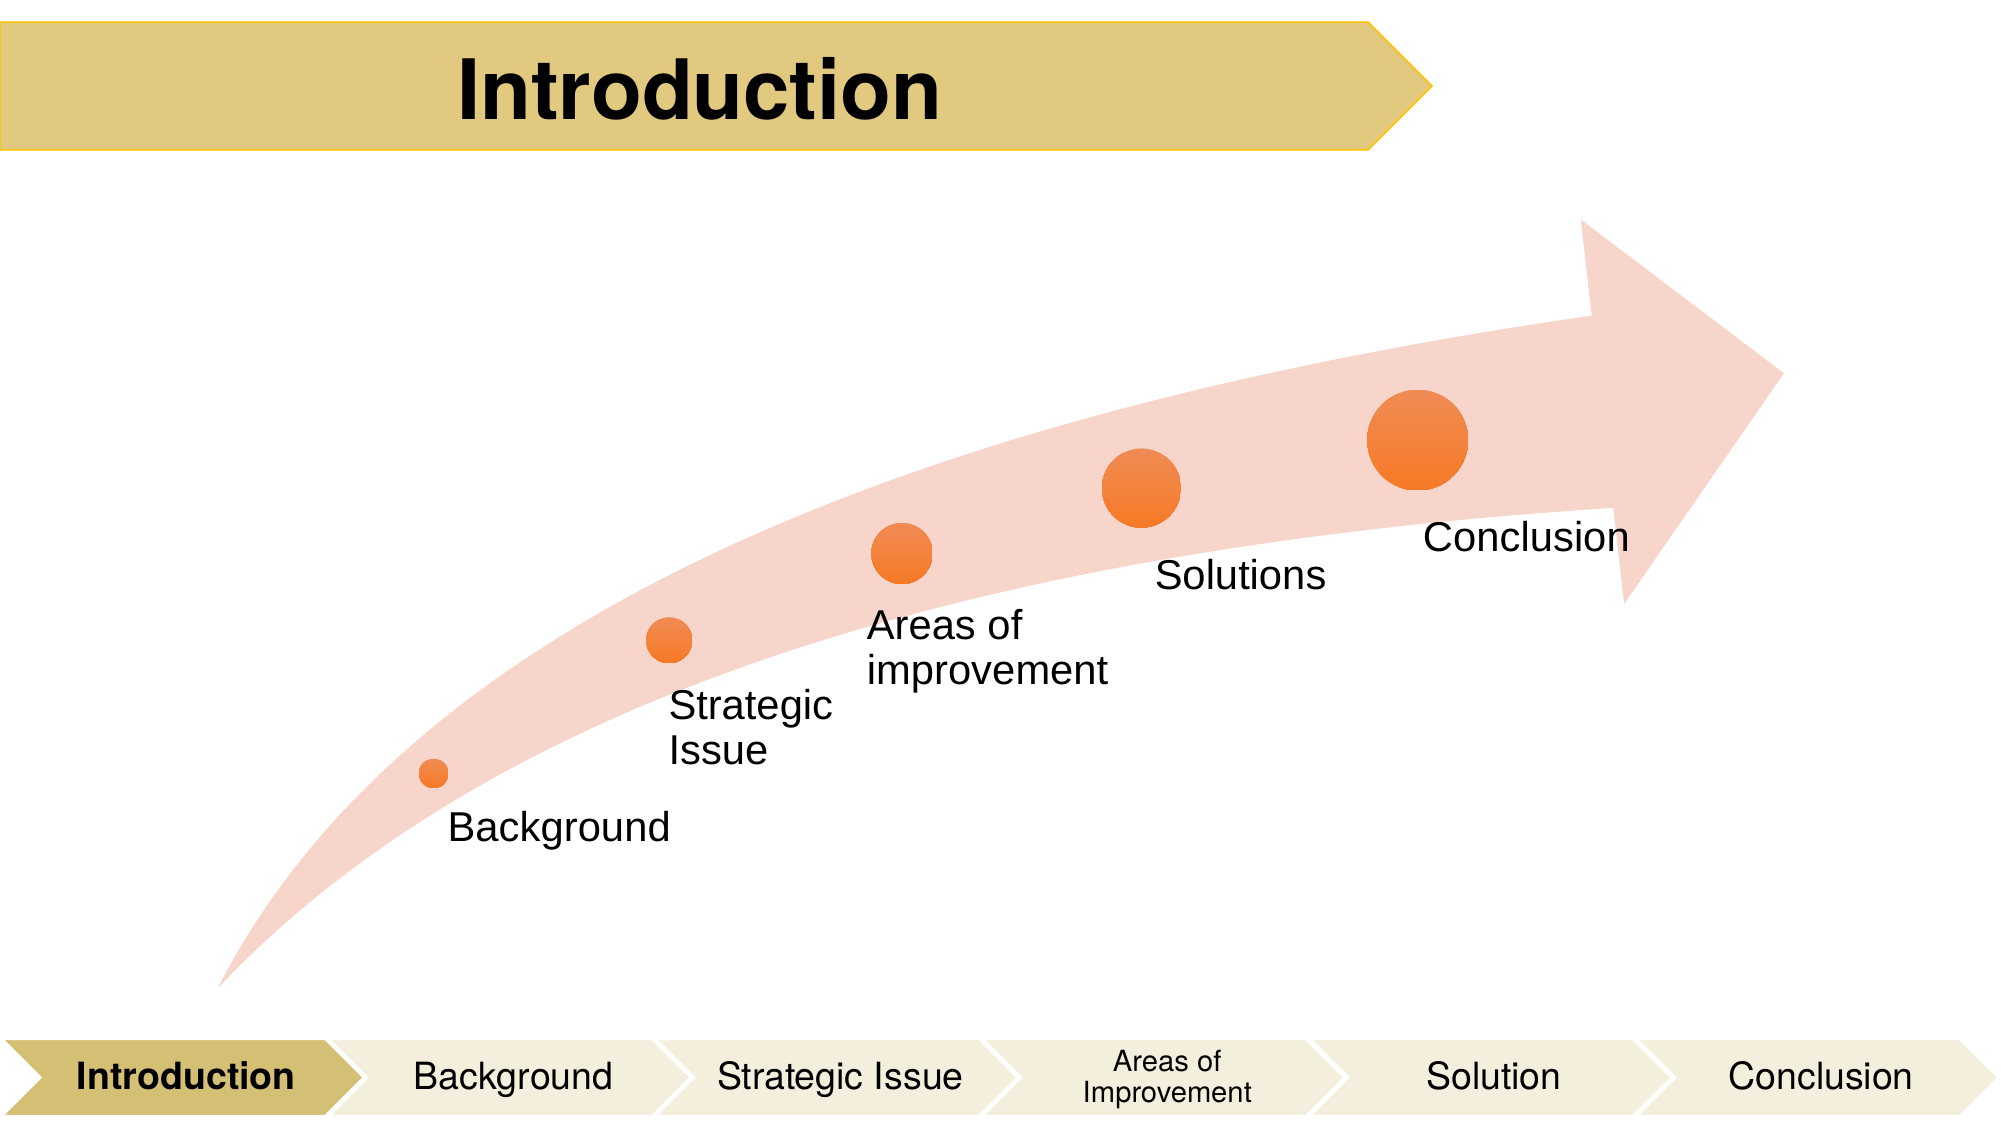

Introduction

Conclusion

Solutions

Areas of improvement

Strategic Issue

Background

Introduction

Background

Strategic Issue

Areas of Improvement

Solution

Conclusion